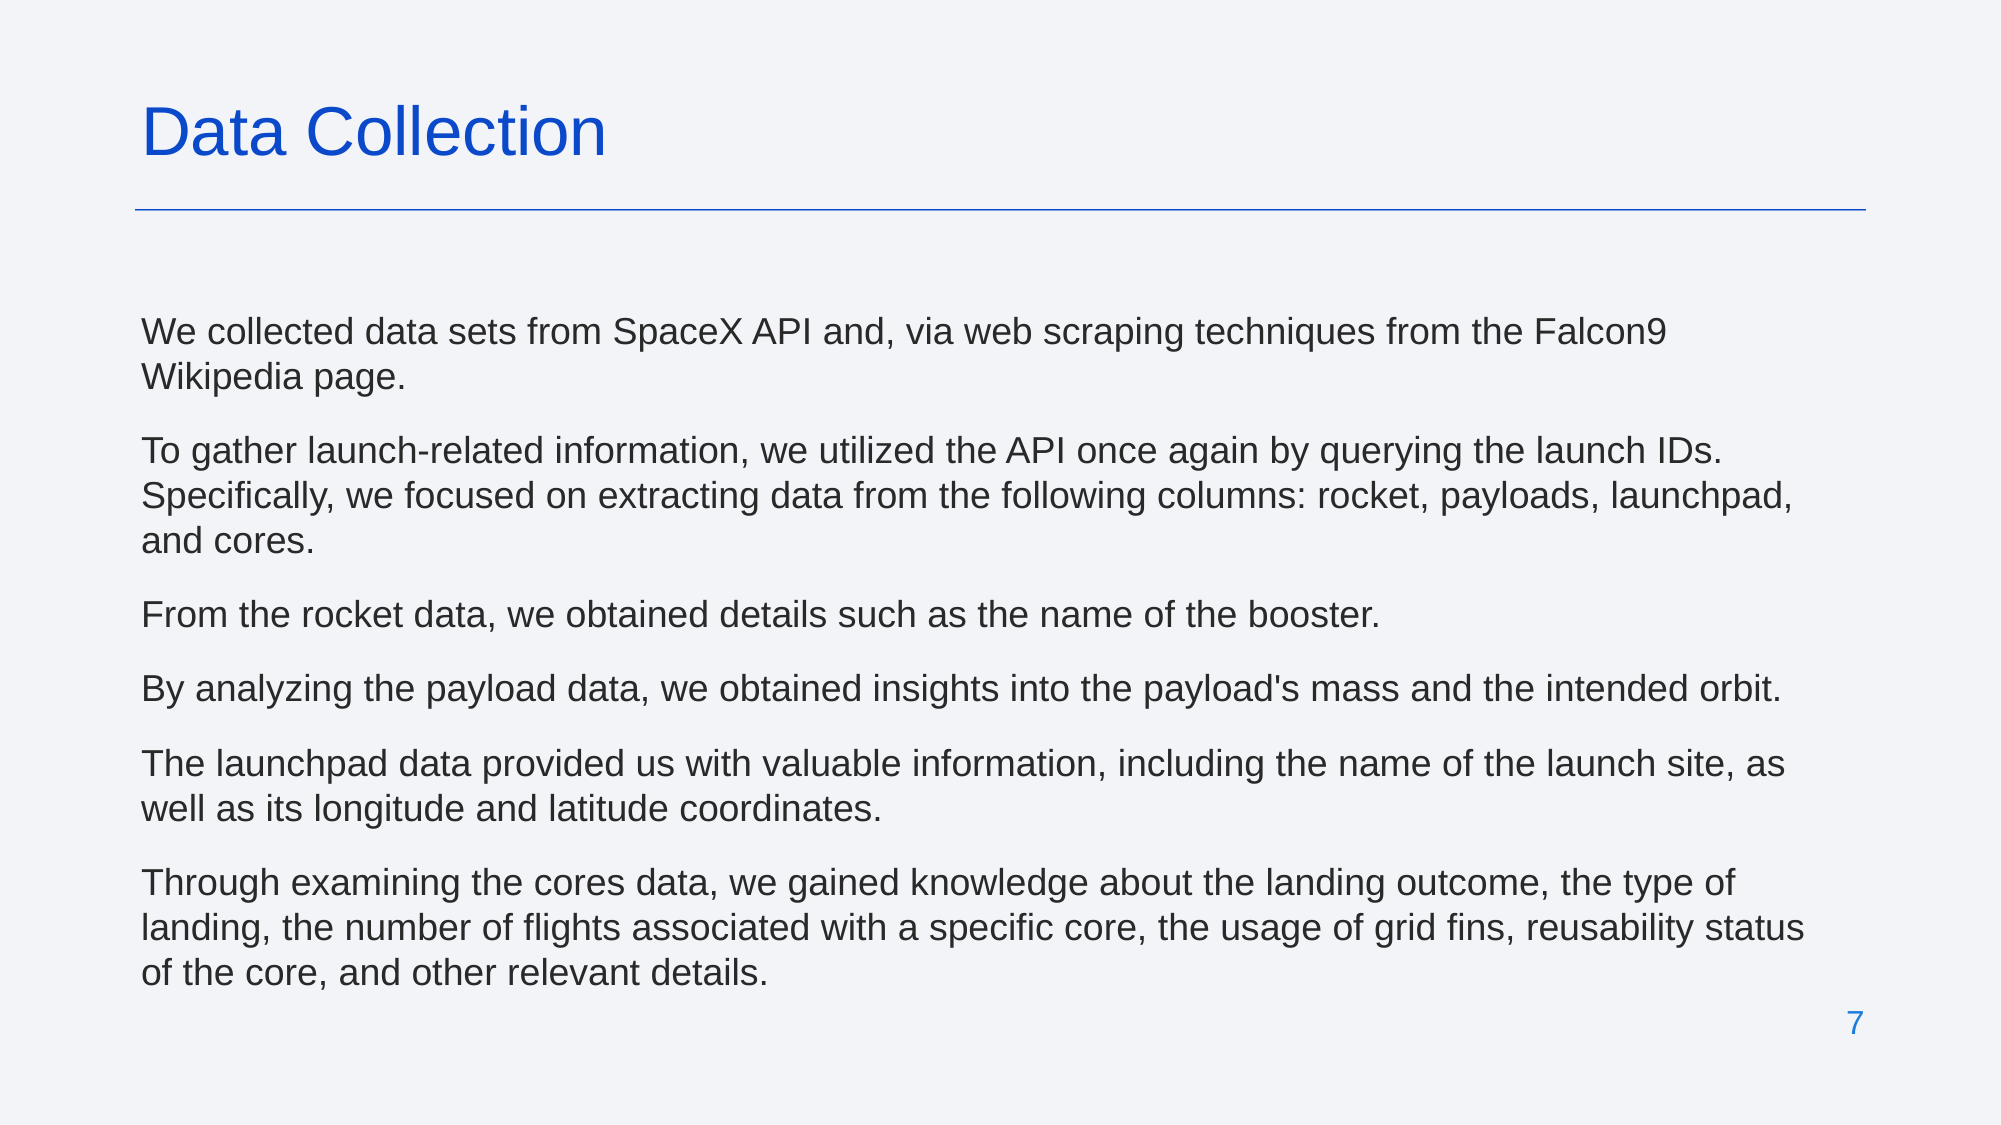

Data Collection
We collected data sets from SpaceX API and, via web scraping techniques from the Falcon9 Wikipedia page.
To gather launch-related information, we utilized the API once again by querying the launch IDs. Specifically, we focused on extracting data from the following columns: rocket, payloads, launchpad, and cores.
From the rocket data, we obtained details such as the name of the booster.
By analyzing the payload data, we obtained insights into the payload's mass and the intended orbit.
The launchpad data provided us with valuable information, including the name of the launch site, as well as its longitude and latitude coordinates.
Through examining the cores data, we gained knowledge about the landing outcome, the type of landing, the number of flights associated with a specific core, the usage of grid fins, reusability status of the core, and other relevant details.
7